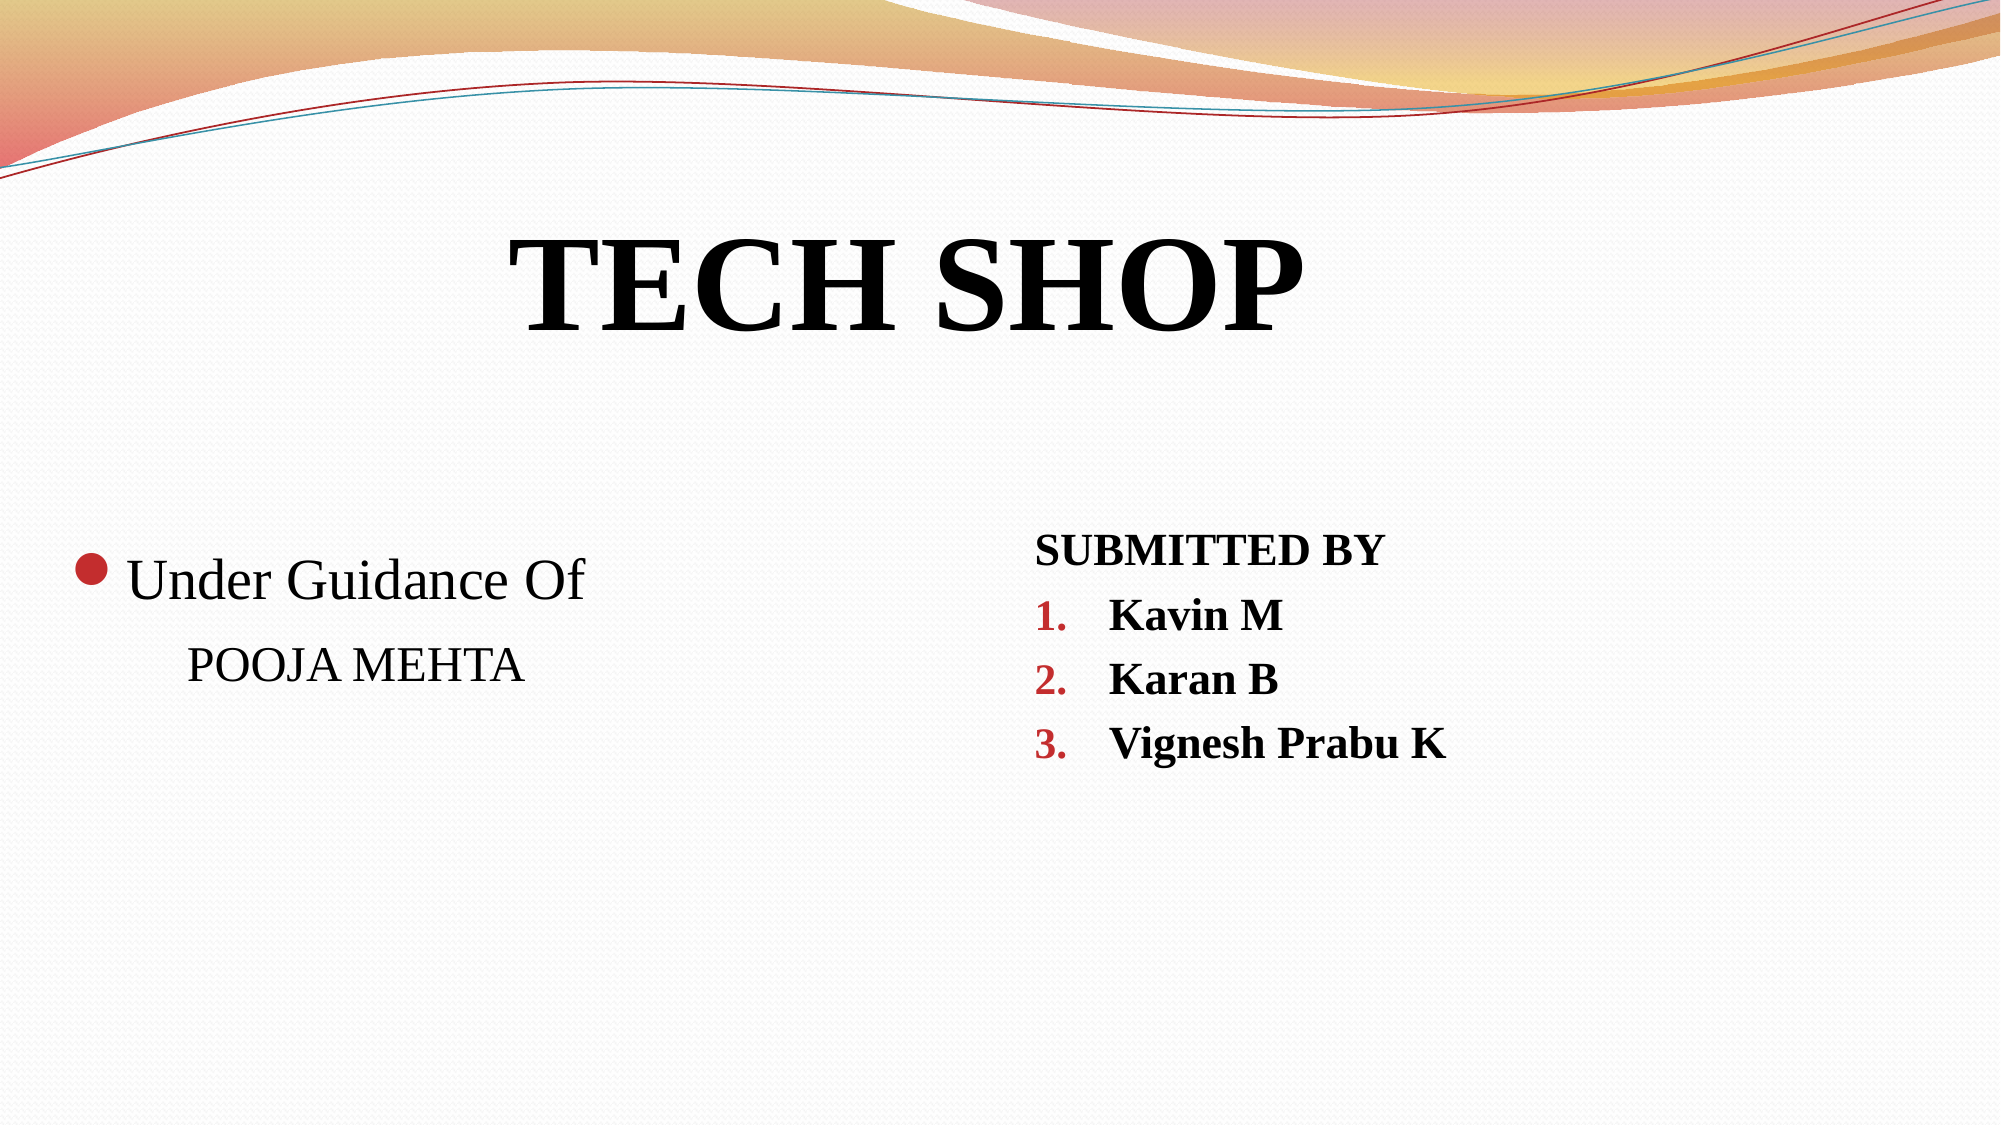

# TECH SHOP
SUBMITTED BY
Kavin M
Karan B
Vignesh Prabu K

Under Guidance Of
        POOJA MEHTA